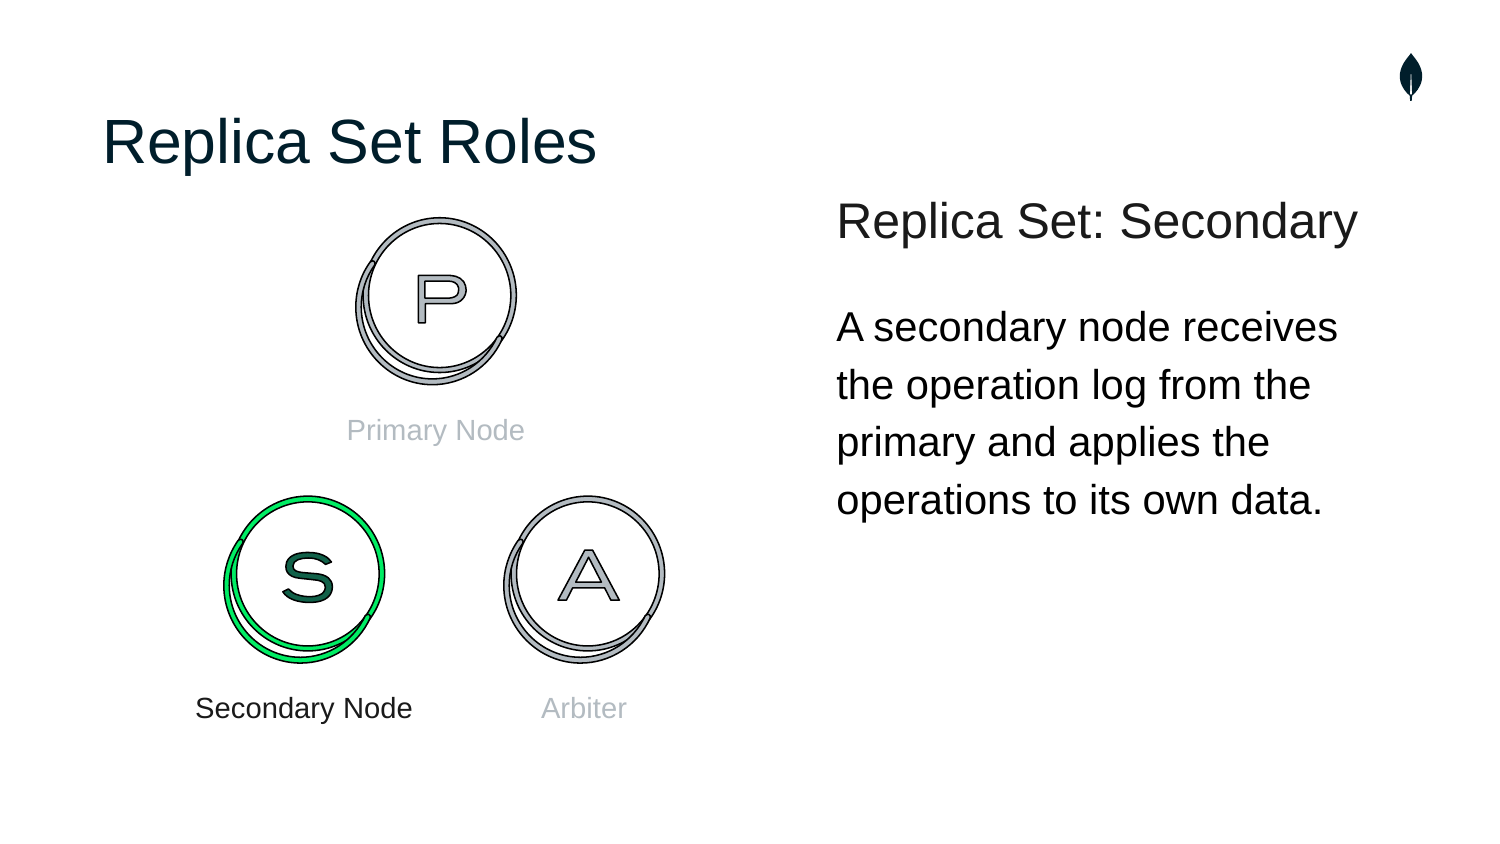

# Replica Set Roles
Replica Set: Secondary

A secondary node receives the operation log from the primary and applies the operations to its own data.

Primary Node

Secondary Node
Arbiter